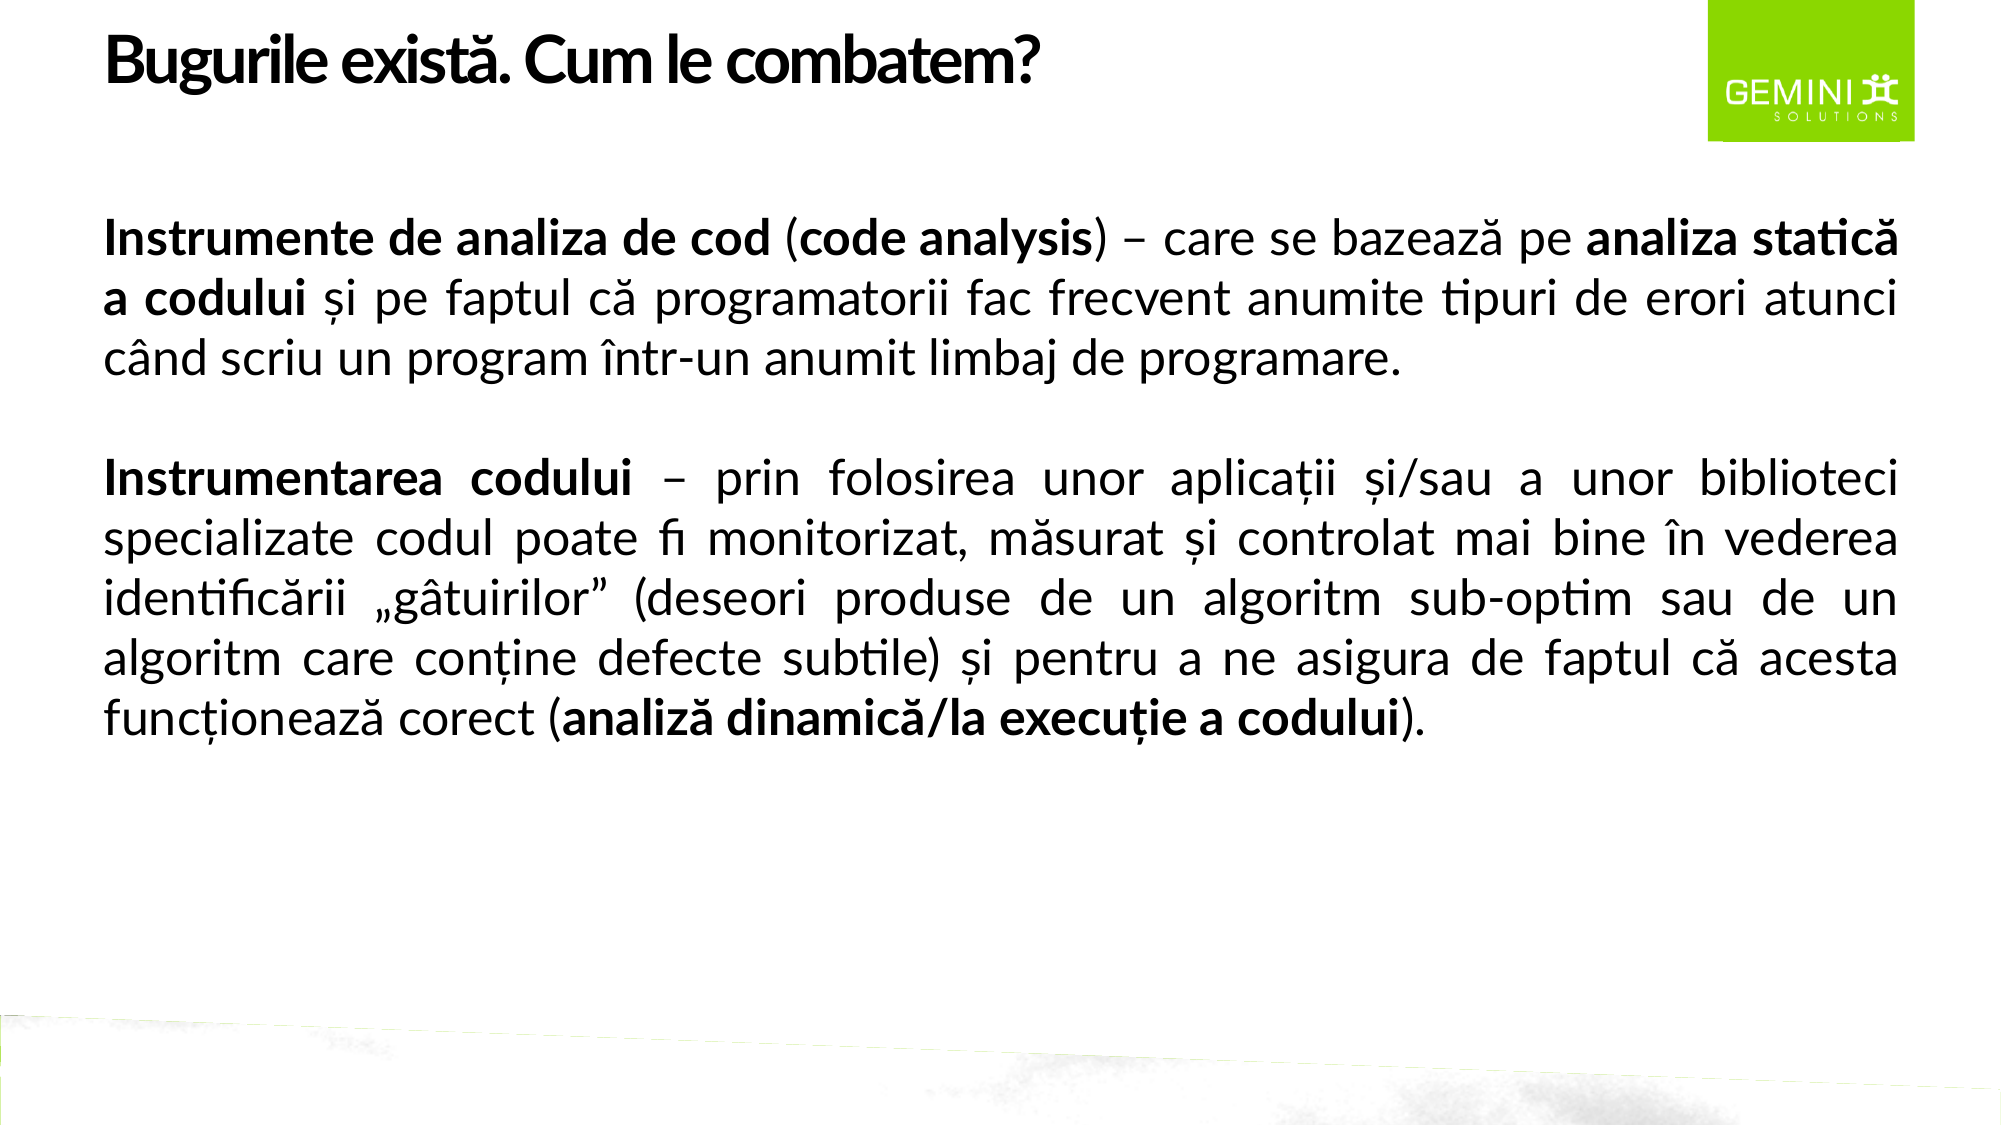

Bugurile există. Cum le combatem?

Instrumente de analiza de cod (code analysis) – care se bazează pe analiza statică a codului și pe faptul că programatorii fac frecvent anumite tipuri de erori atunci când scriu un program într-un anumit limbaj de programare.

Instrumentarea codului – prin folosirea unor aplicații și/sau a unor biblioteci specializate codul poate fi monitorizat, măsurat și controlat mai bine în vederea identificării „gâtuirilor” (deseori produse de un algoritm sub-optim sau de un algoritm care conține defecte subtile) și pentru a ne asigura de faptul că acesta funcționează corect (analiză dinamică/la execuție a codului).
GEMINI SOLUTIONS – MAKING SOFTWARE HAPPEN